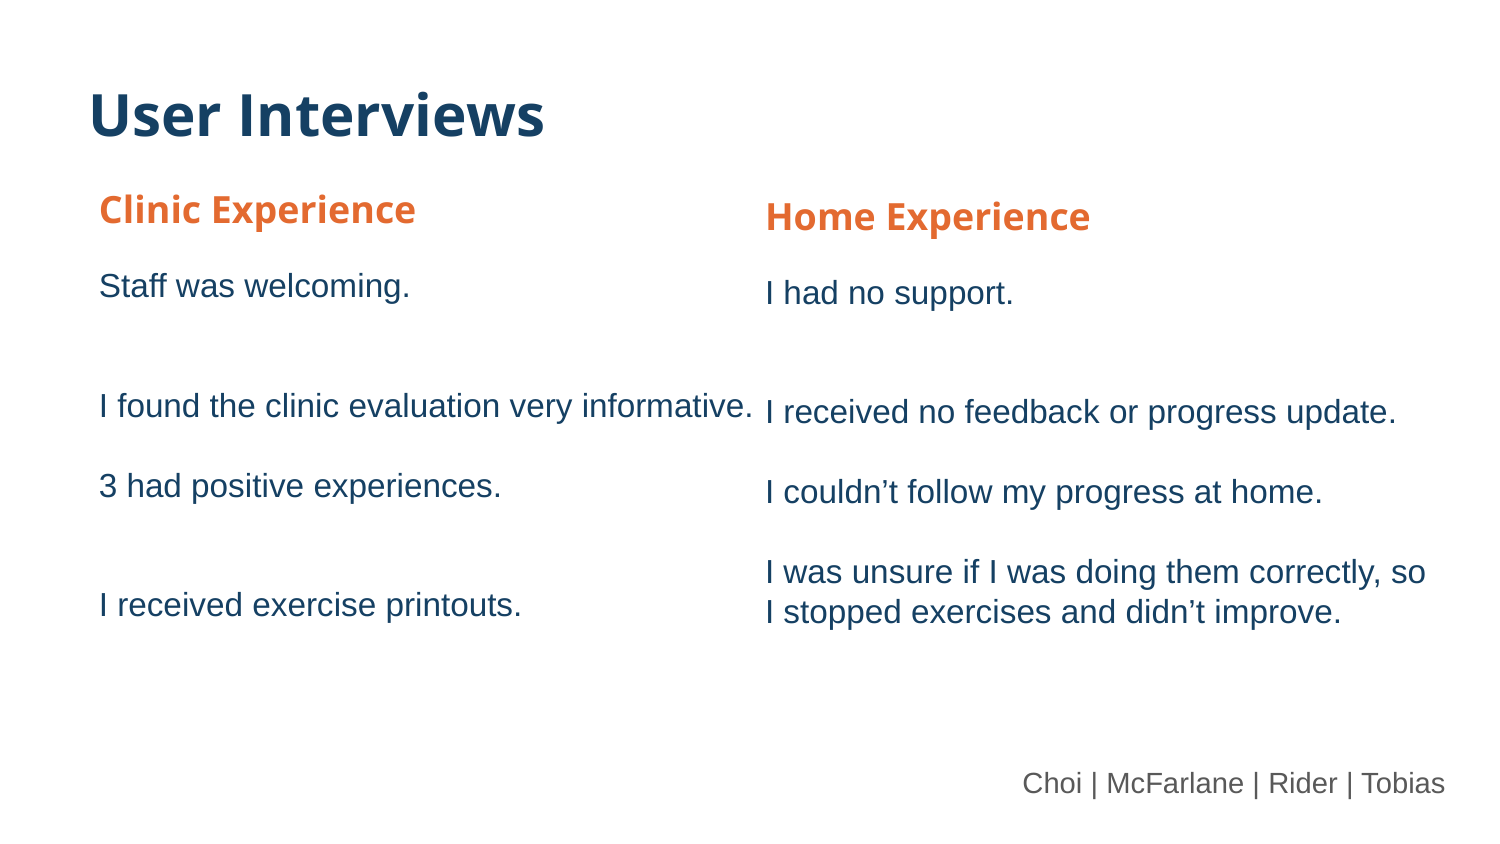

# User Interviews
Clinic Experience
Staff was welcoming.

I found the clinic evaluation very informative.

3 had positive experiences.

I received exercise printouts.
Home Experience
I had no support.

I received no feedback or progress update.

I couldn’t follow my progress at home.

I was unsure if I was doing them correctly, so I stopped exercises and didn’t improve.
Choi | McFarlane | Rider | Tobias